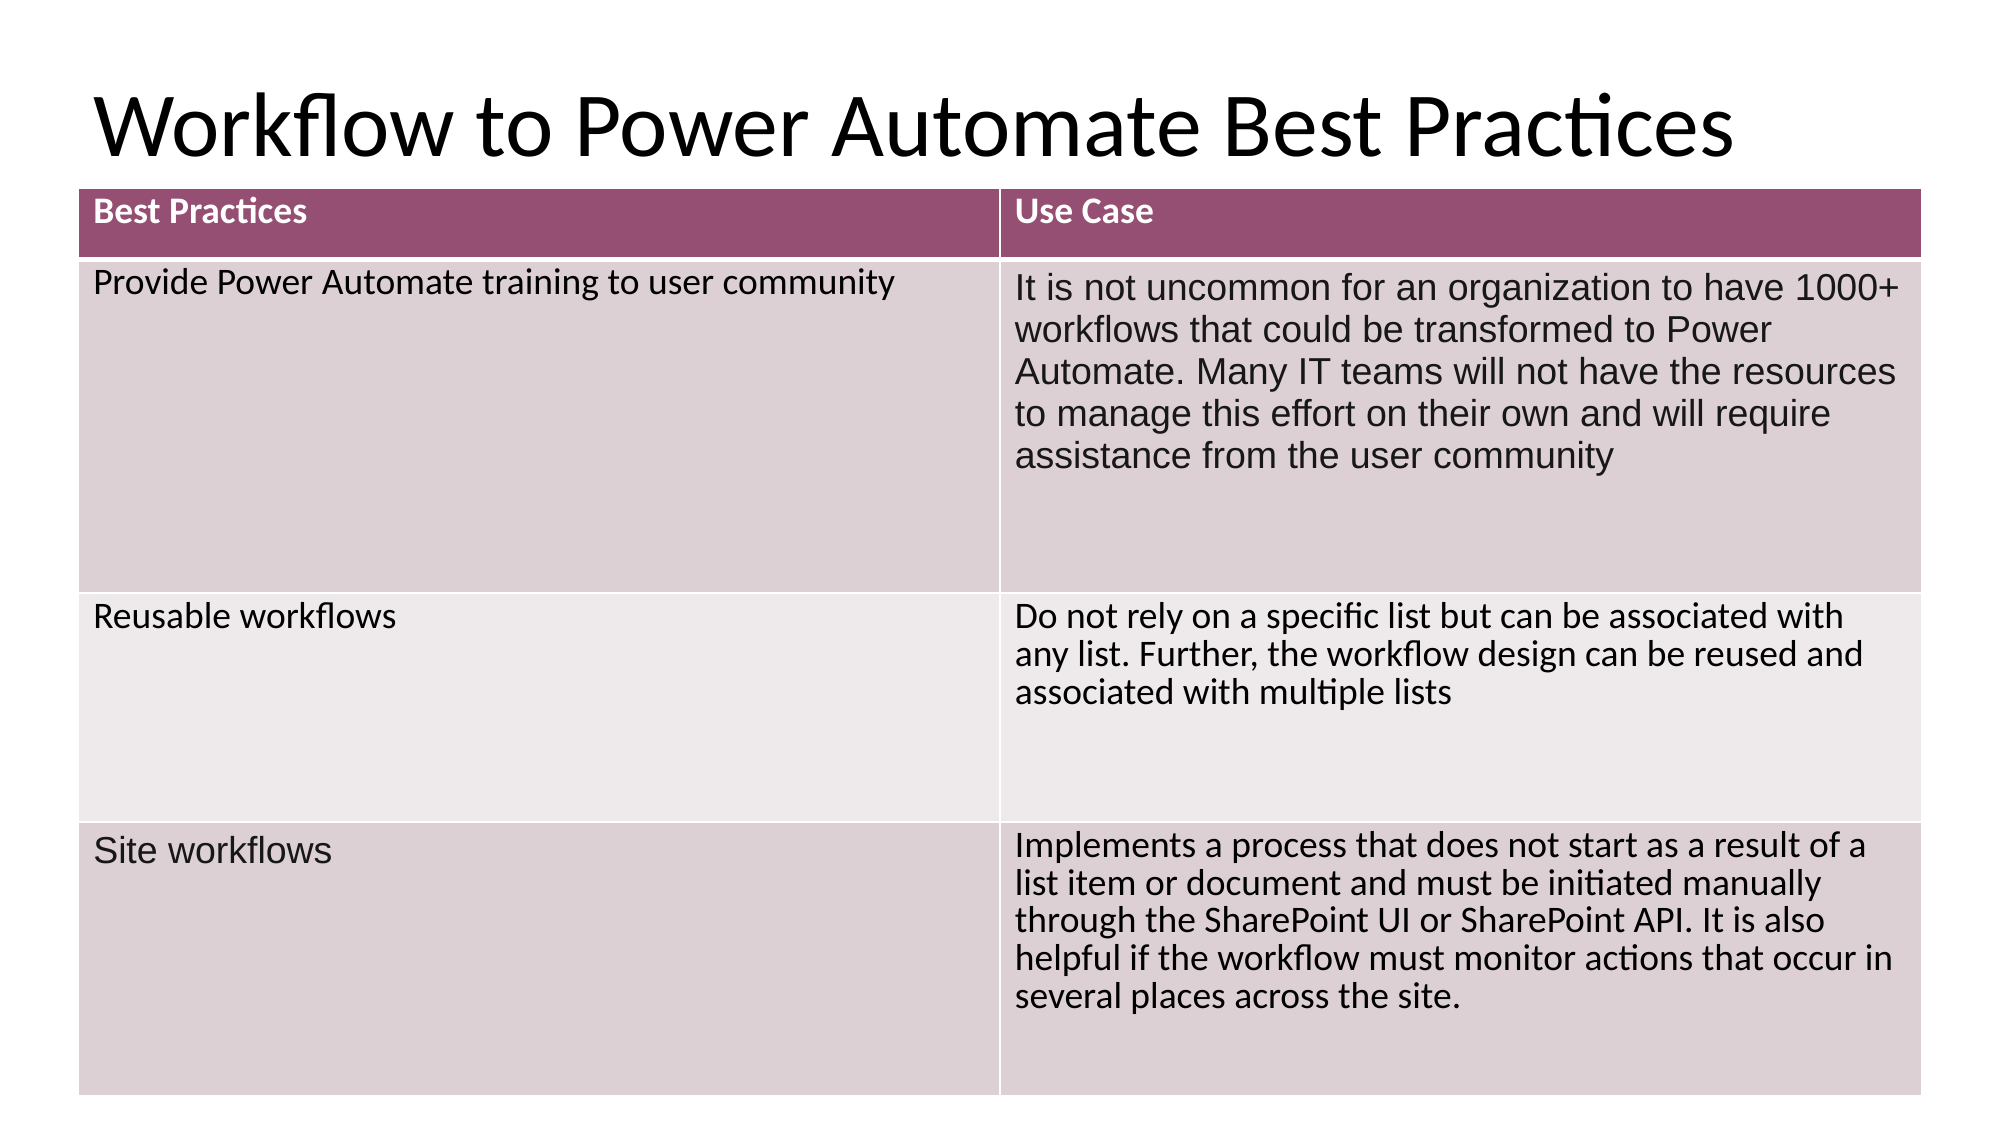

# Workflow to Power Automate Best Practices
| Best Practices | Use Case |
| --- | --- |
| Provide Power Automate training to user community | It is not uncommon for an organization to have 1000+ workflows that could be transformed to Power Automate. Many IT teams will not have the resources to manage this effort on their own and will require assistance from the user community |
| Reusable workflows | Do not rely on a specific list but can be associated with any list. Further, the workflow design can be reused and associated with multiple lists |
| Site workflows | Implements a process that does not start as a result of a list item or document and must be initiated manually through the SharePoint UI or SharePoint API. It is also helpful if the workflow must monitor actions that occur in several places across the site. |